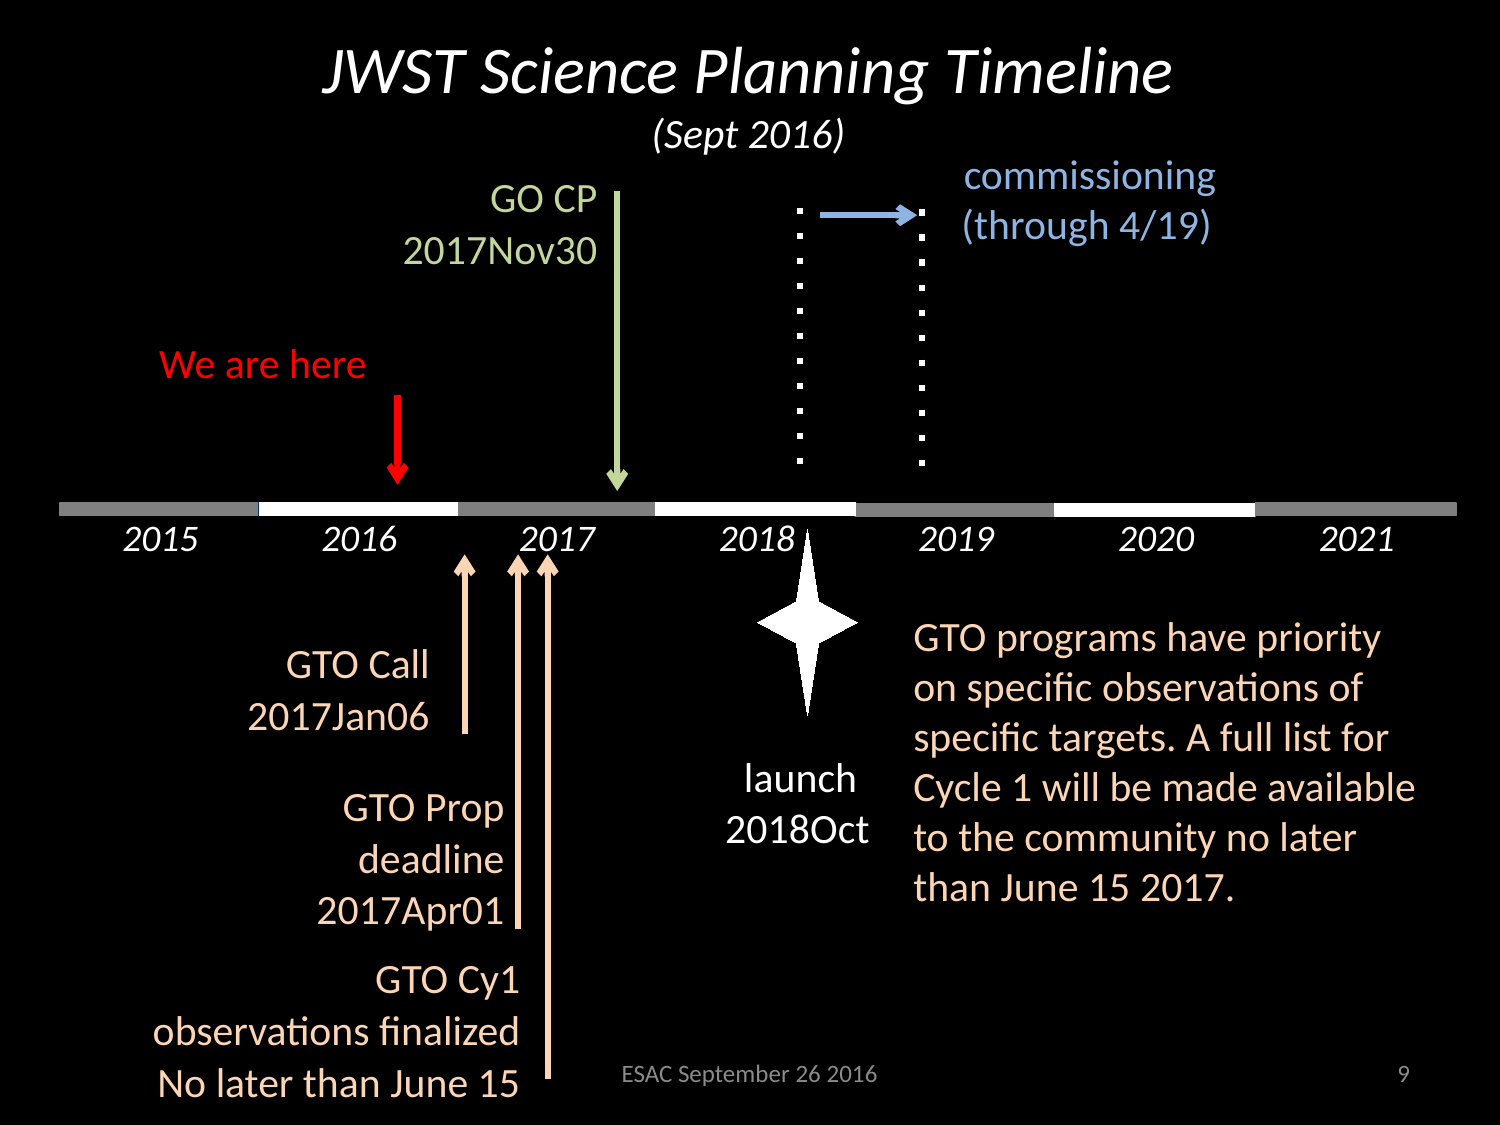

JWST Science Planning Timeline
(Sept 2016)

 commissioning (through 4/19)
  GO CP
2017Nov30
  We are here

2015

2016

2017

2018

2019

2020

2021

GTO programs have priority on specific observations of specific targets. A full list for Cycle 1 will be made available to the community no later than June 15 2017.
 GTO Call
2017Jan06
 launch
2018Oct
GTO Prop
deadline
2017Apr01
GTO Cy1
observations finalized
No later than June 15
ESAC September 26 2016
9